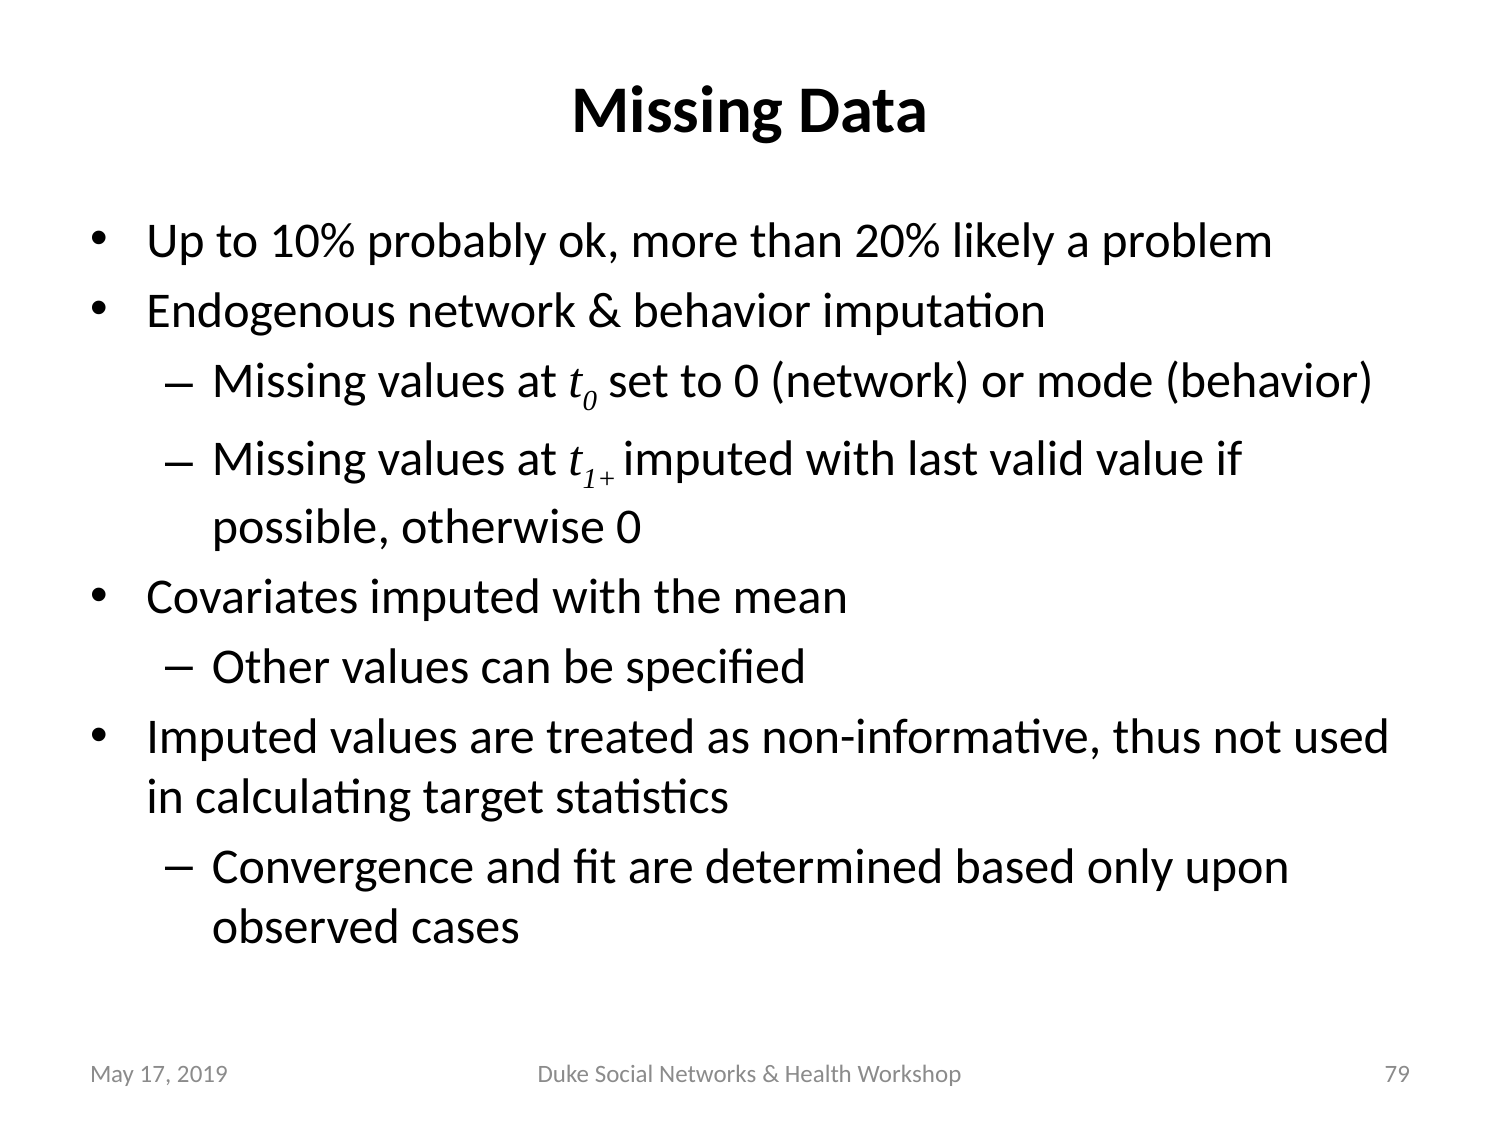

# Missing Data
Up to 10% probably ok, more than 20% likely a problem
Endogenous network & behavior imputation
Missing values at t0 set to 0 (network) or mode (behavior)
Missing values at t1+ imputed with last valid value if possible, otherwise 0
Covariates imputed with the mean
Other values can be specified
Imputed values are treated as non-informative, thus not used in calculating target statistics
Convergence and fit are determined based only upon observed cases
May 17, 2019
Duke Social Networks & Health Workshop
79